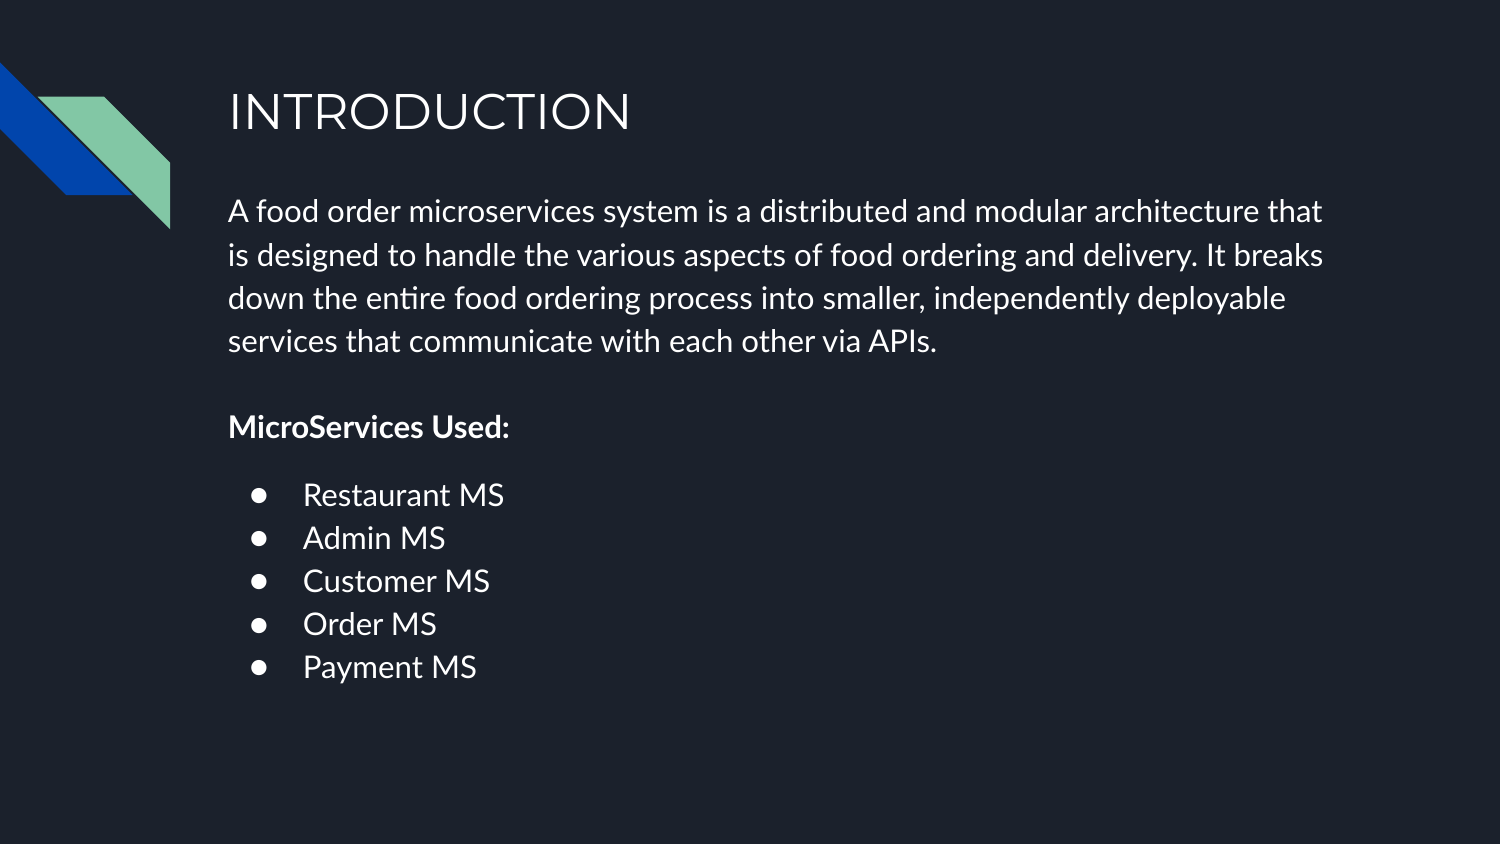

# INTRODUCTION
A food order microservices system is a distributed and modular architecture that is designed to handle the various aspects of food ordering and delivery. It breaks down the entire food ordering process into smaller, independently deployable services that communicate with each other via APIs.
MicroServices Used:
Restaurant MS
Admin MS
Customer MS
Order MS
Payment MS